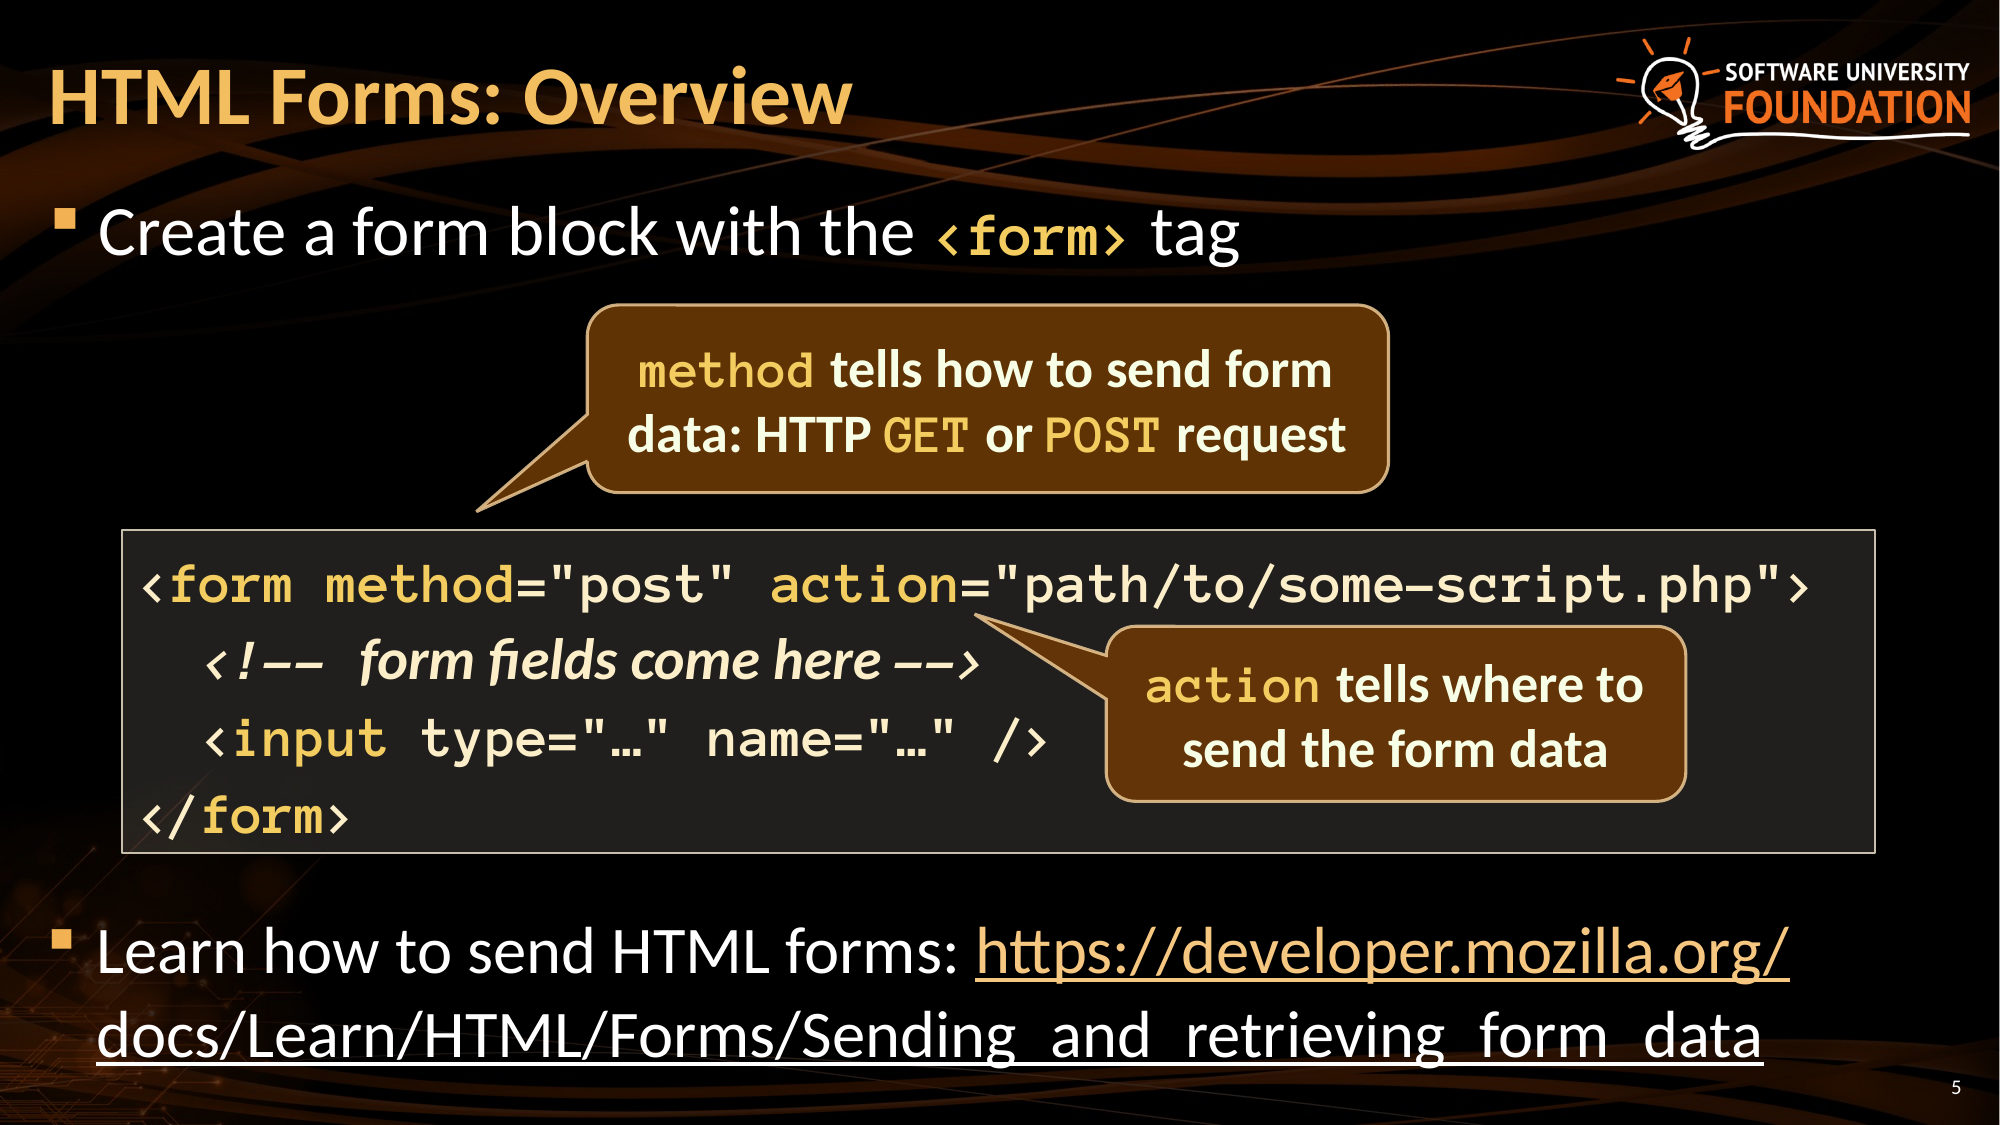

# HTML Forms: Overview
Create a form block with the <form> tag
method tells how to send form data: HTTP GET or POST request
<form method="post" action="path/to/some-script.php">
  <!-- form fields come here -->
  <input type="…" name="…" />
</form>
action tells where to send the form data
Learn how to send HTML forms: https://developer.mozilla.org/
docs/Learn/HTML/Forms/Sending_and_retrieving_form_data
5